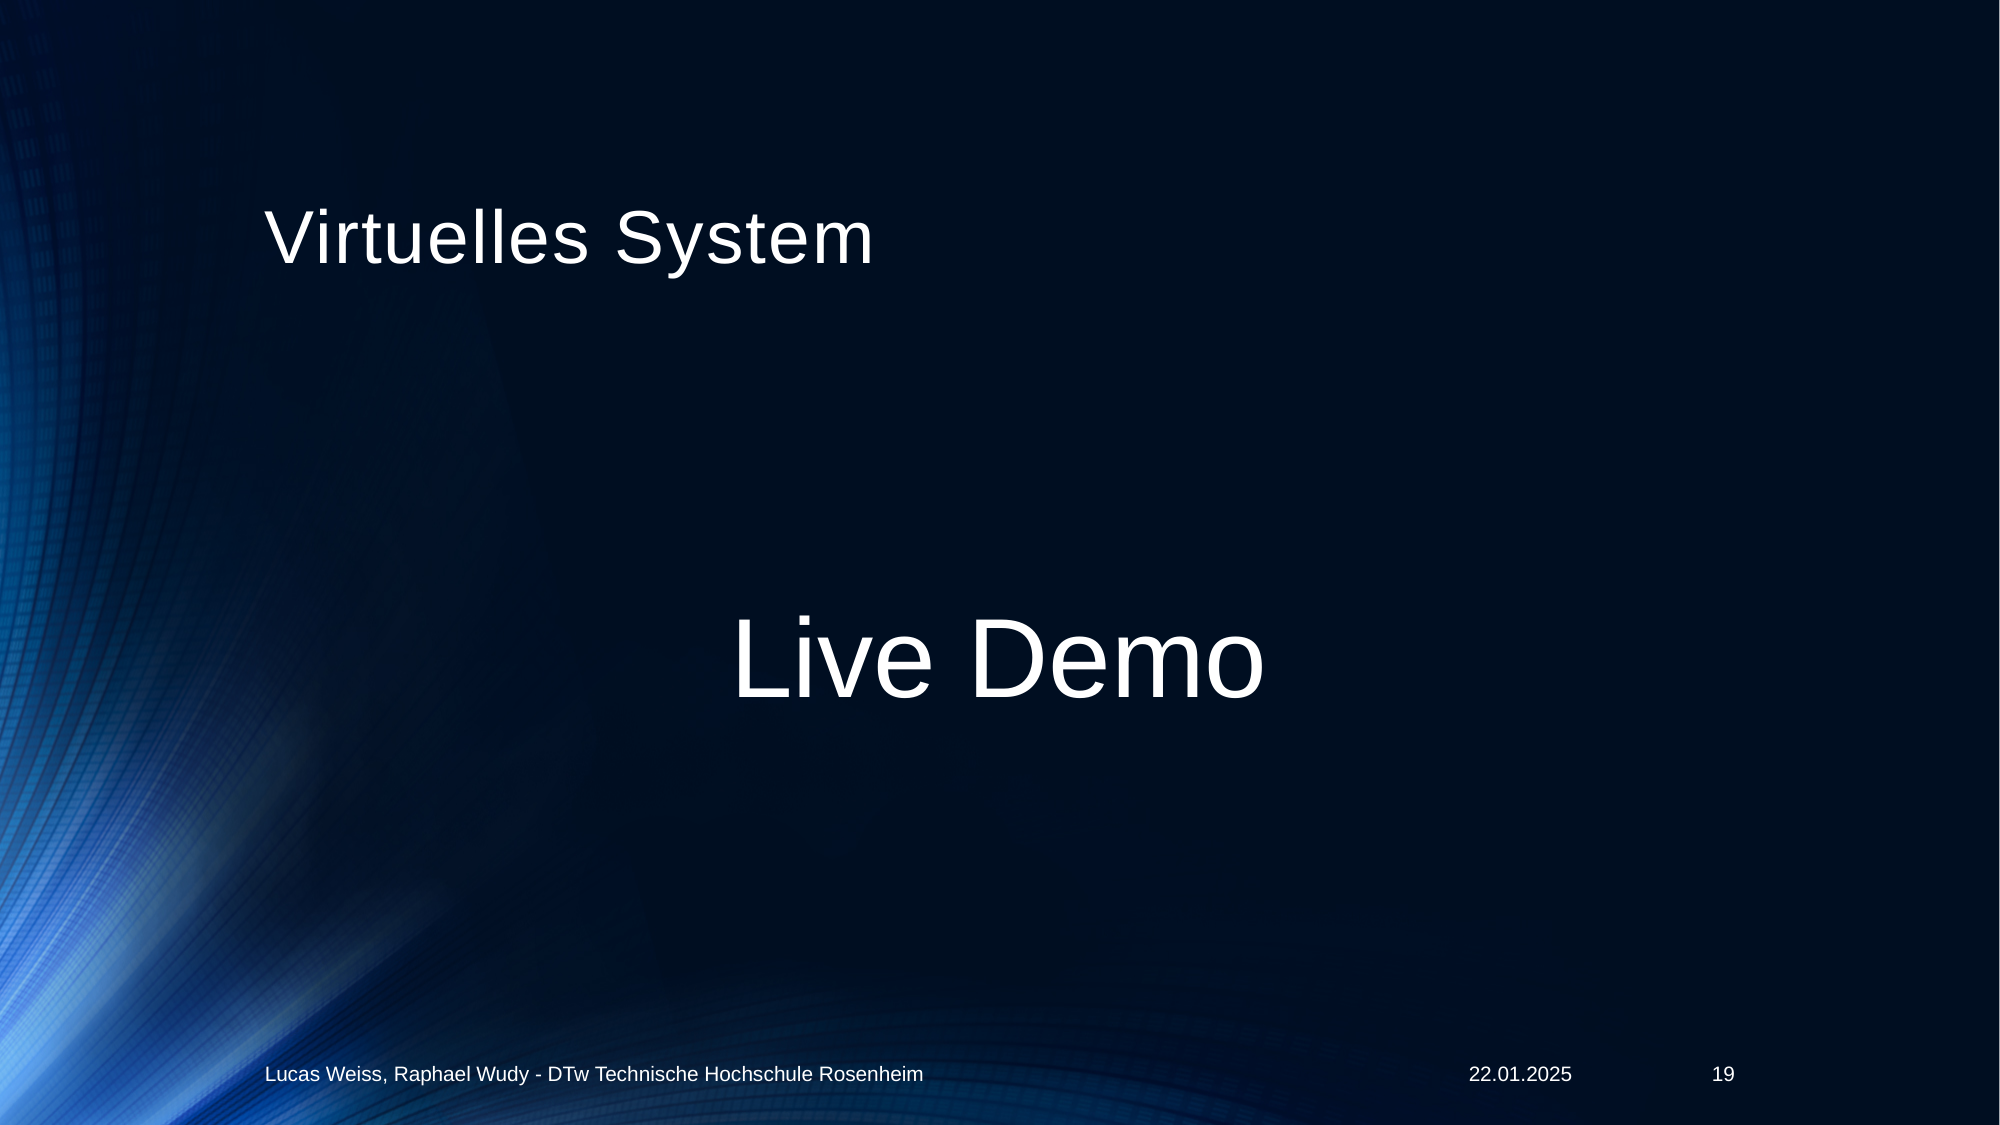

# Virtuelles System

Live Demo
Lucas Weiss, Raphael Wudy - DTw Technische Hochschule Rosenheim
22.01.2025
19